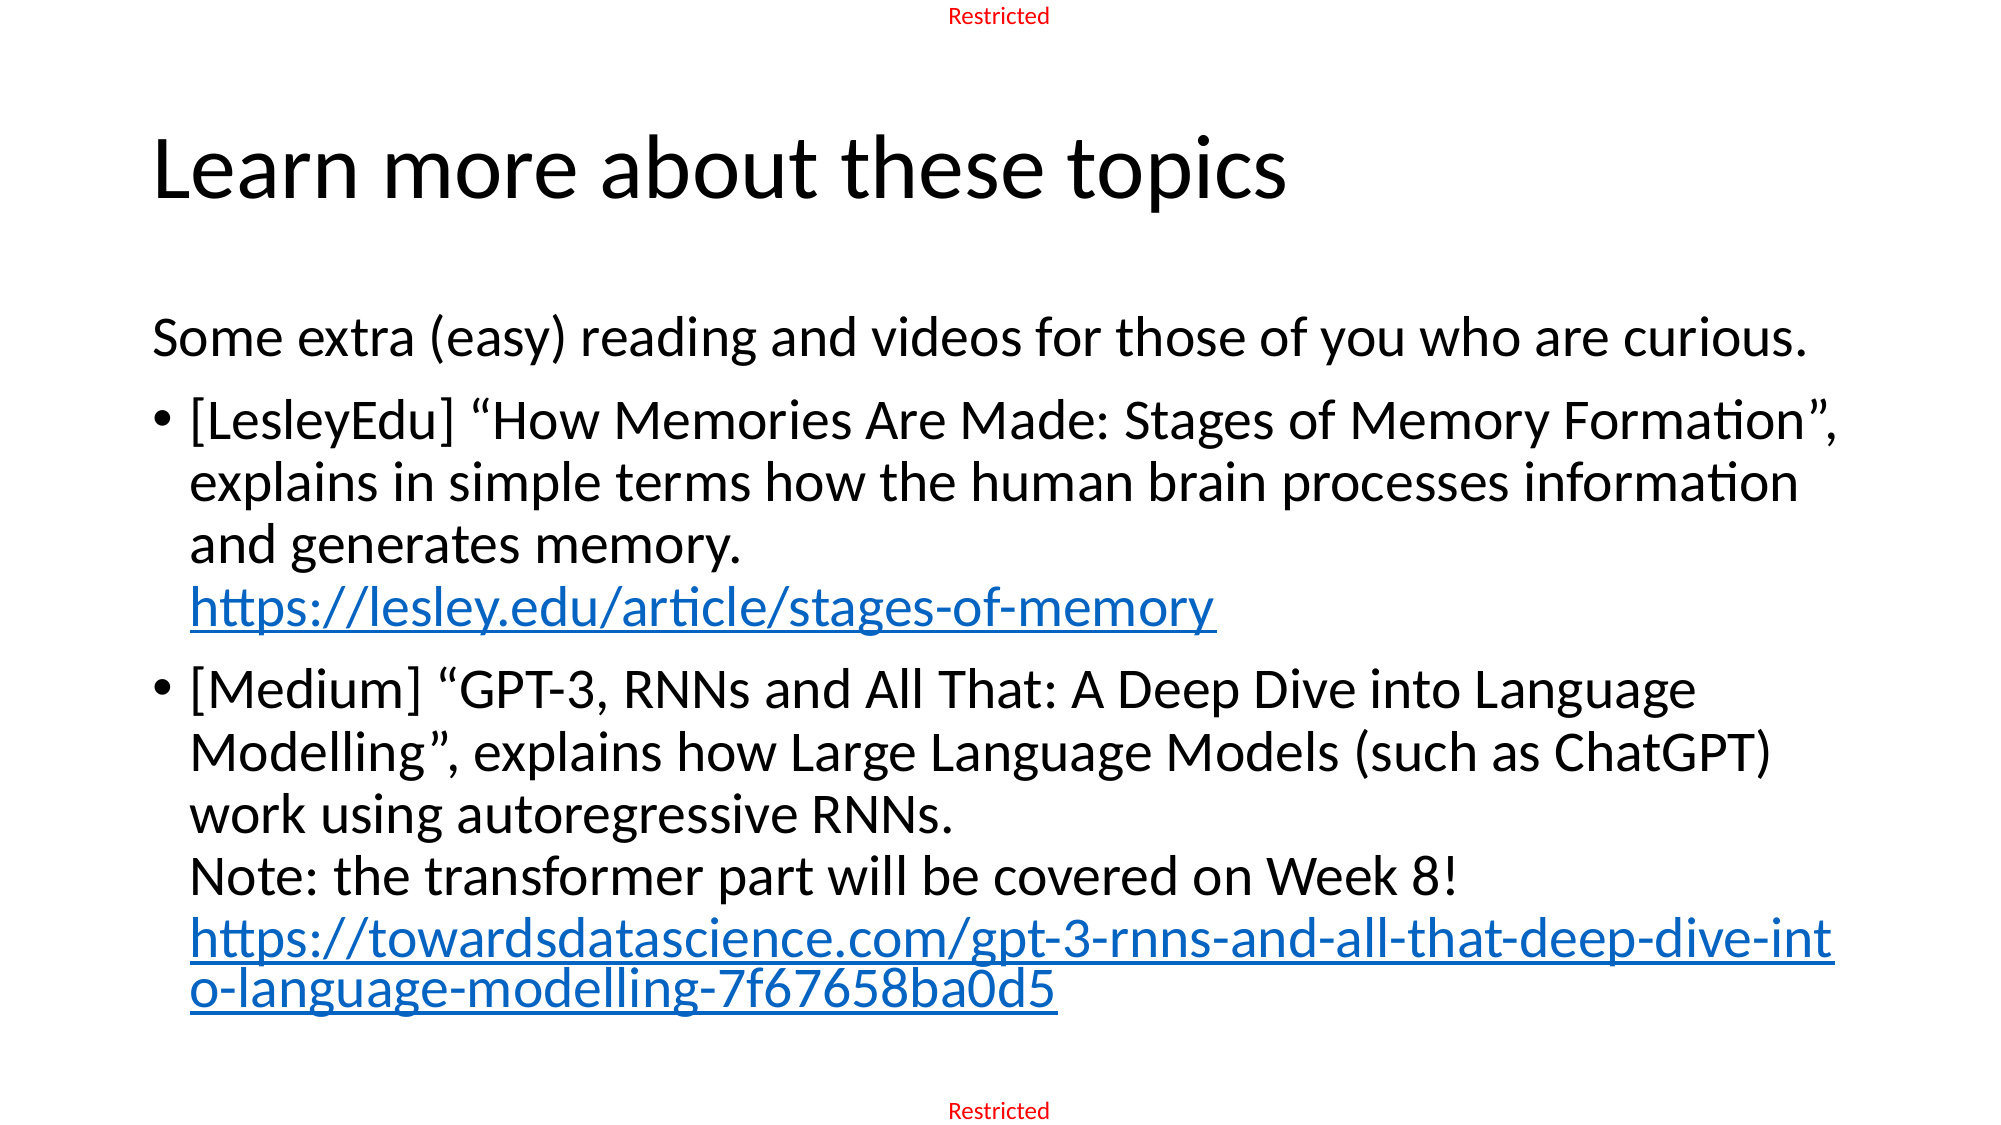

# Learn more about these topics
Some extra (easy) reading and videos for those of you who are curious.
[LesleyEdu] “How Memories Are Made: Stages of Memory Formation”, explains in simple terms how the human brain processes information and generates memory.
https://lesley.edu/article/stages-of-memory
[Medium] “GPT-3, RNNs and All That: A Deep Dive into Language Modelling”, explains how Large Language Models (such as ChatGPT) work using autoregressive RNNs.
Note: the transformer part will be covered on Week 8!
https://towardsdatascience.com/gpt-3-rnns-and-all-that-deep-dive-into-language-modelling-7f67658ba0d5